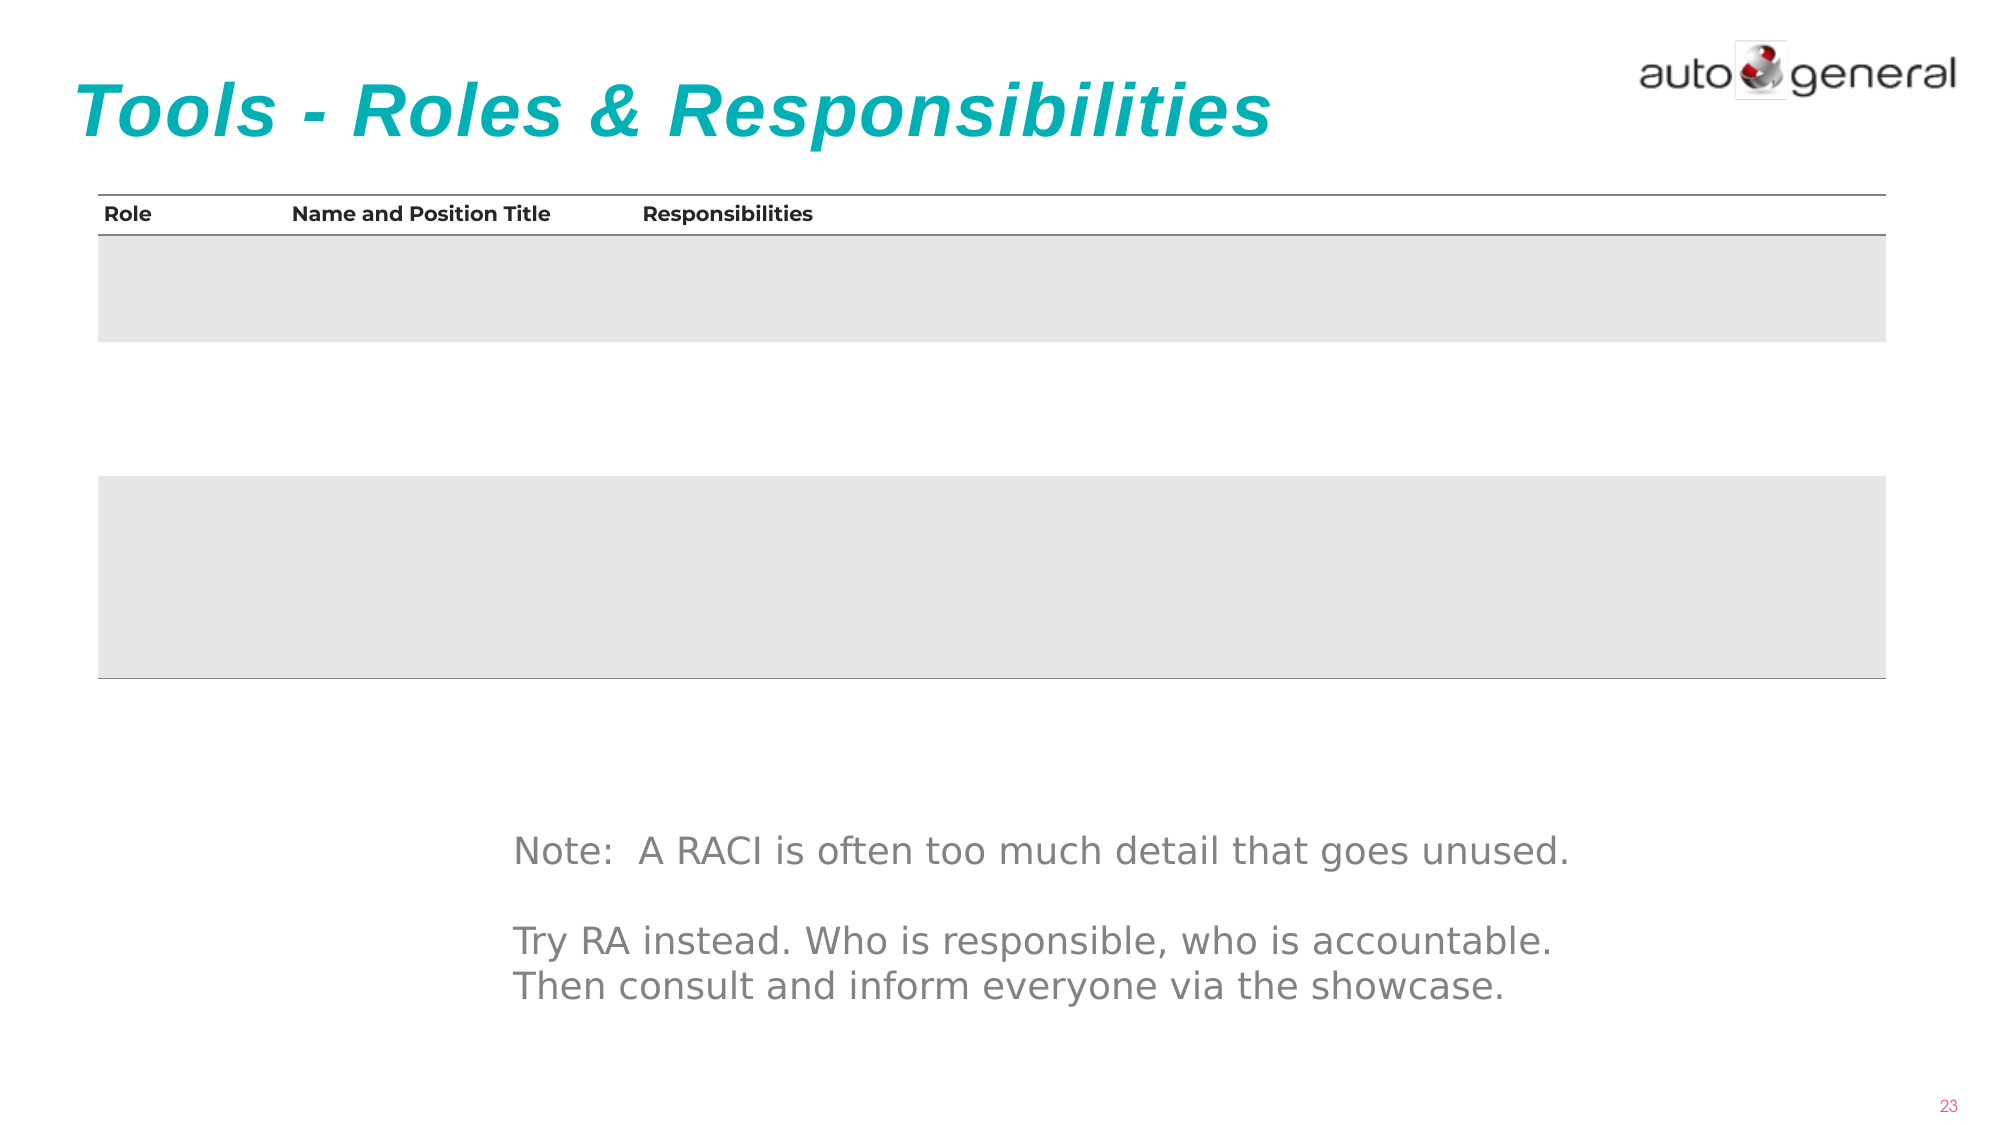

# Tools - Roles & Responsibilities
| Role | Name and Position Title | Responsibilities |
| --- | --- | --- |
|  |  |  |
|  |  |  |
|  |  |  |
Note:  A RACI is often too much detail that goes unused.

Try RA instead. Who is responsible, who is accountable. Then consult and inform everyone via the showcase.